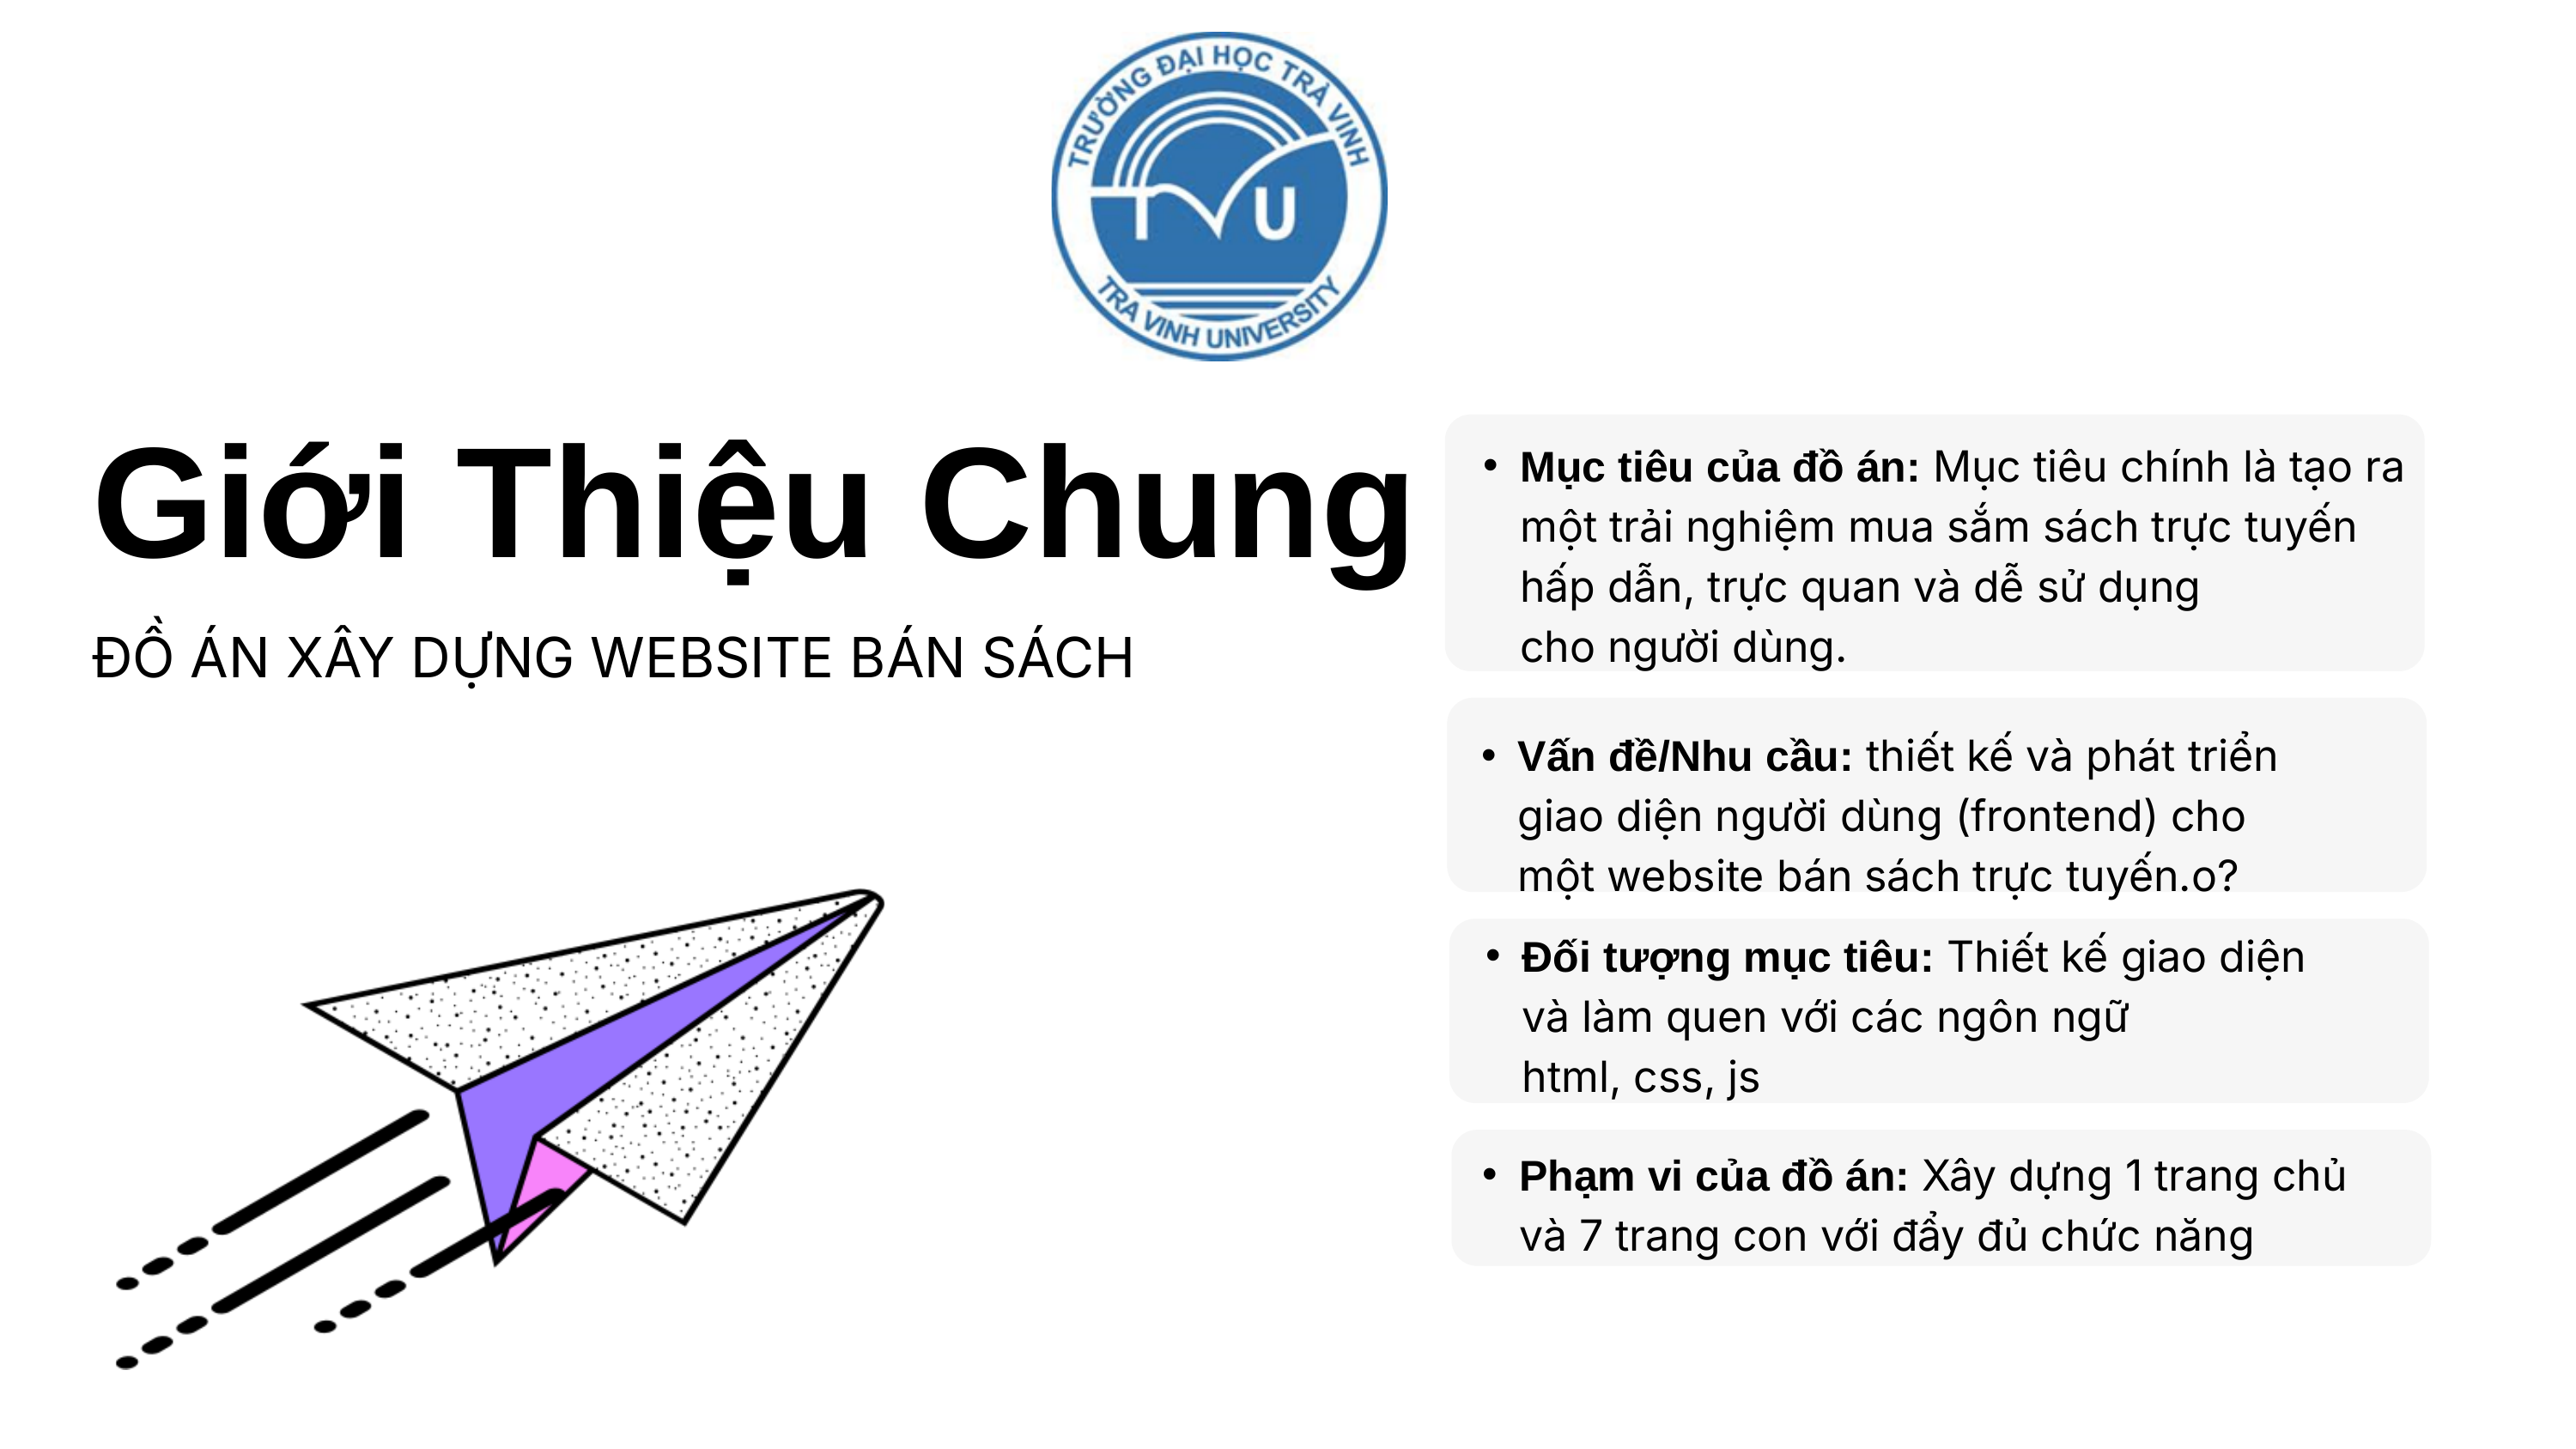

Giới Thiệu Chung
ĐỒ ÁN XÂY DỰNG WEBSITE BÁN SÁCH

Mục tiêu của đồ án: Mục tiêu chính là tạo ra một trải nghiệm mua sắm sách trực tuyến hấp dẫn, trực quan và dễ sử dụng               cho người dùng.

Vấn đề/Nhu cầu: thiết kế và phát triển giao diện người dùng (frontend) cho một website bán sách trực tuyến.o?

Đối tượng mục tiêu: Thiết kế giao diện và làm quen với các ngôn ngữ          html, css, js

Phạm vi của đồ án: Xây dựng 1 trang chủ và 7 trang con với đẩy đủ chức năng